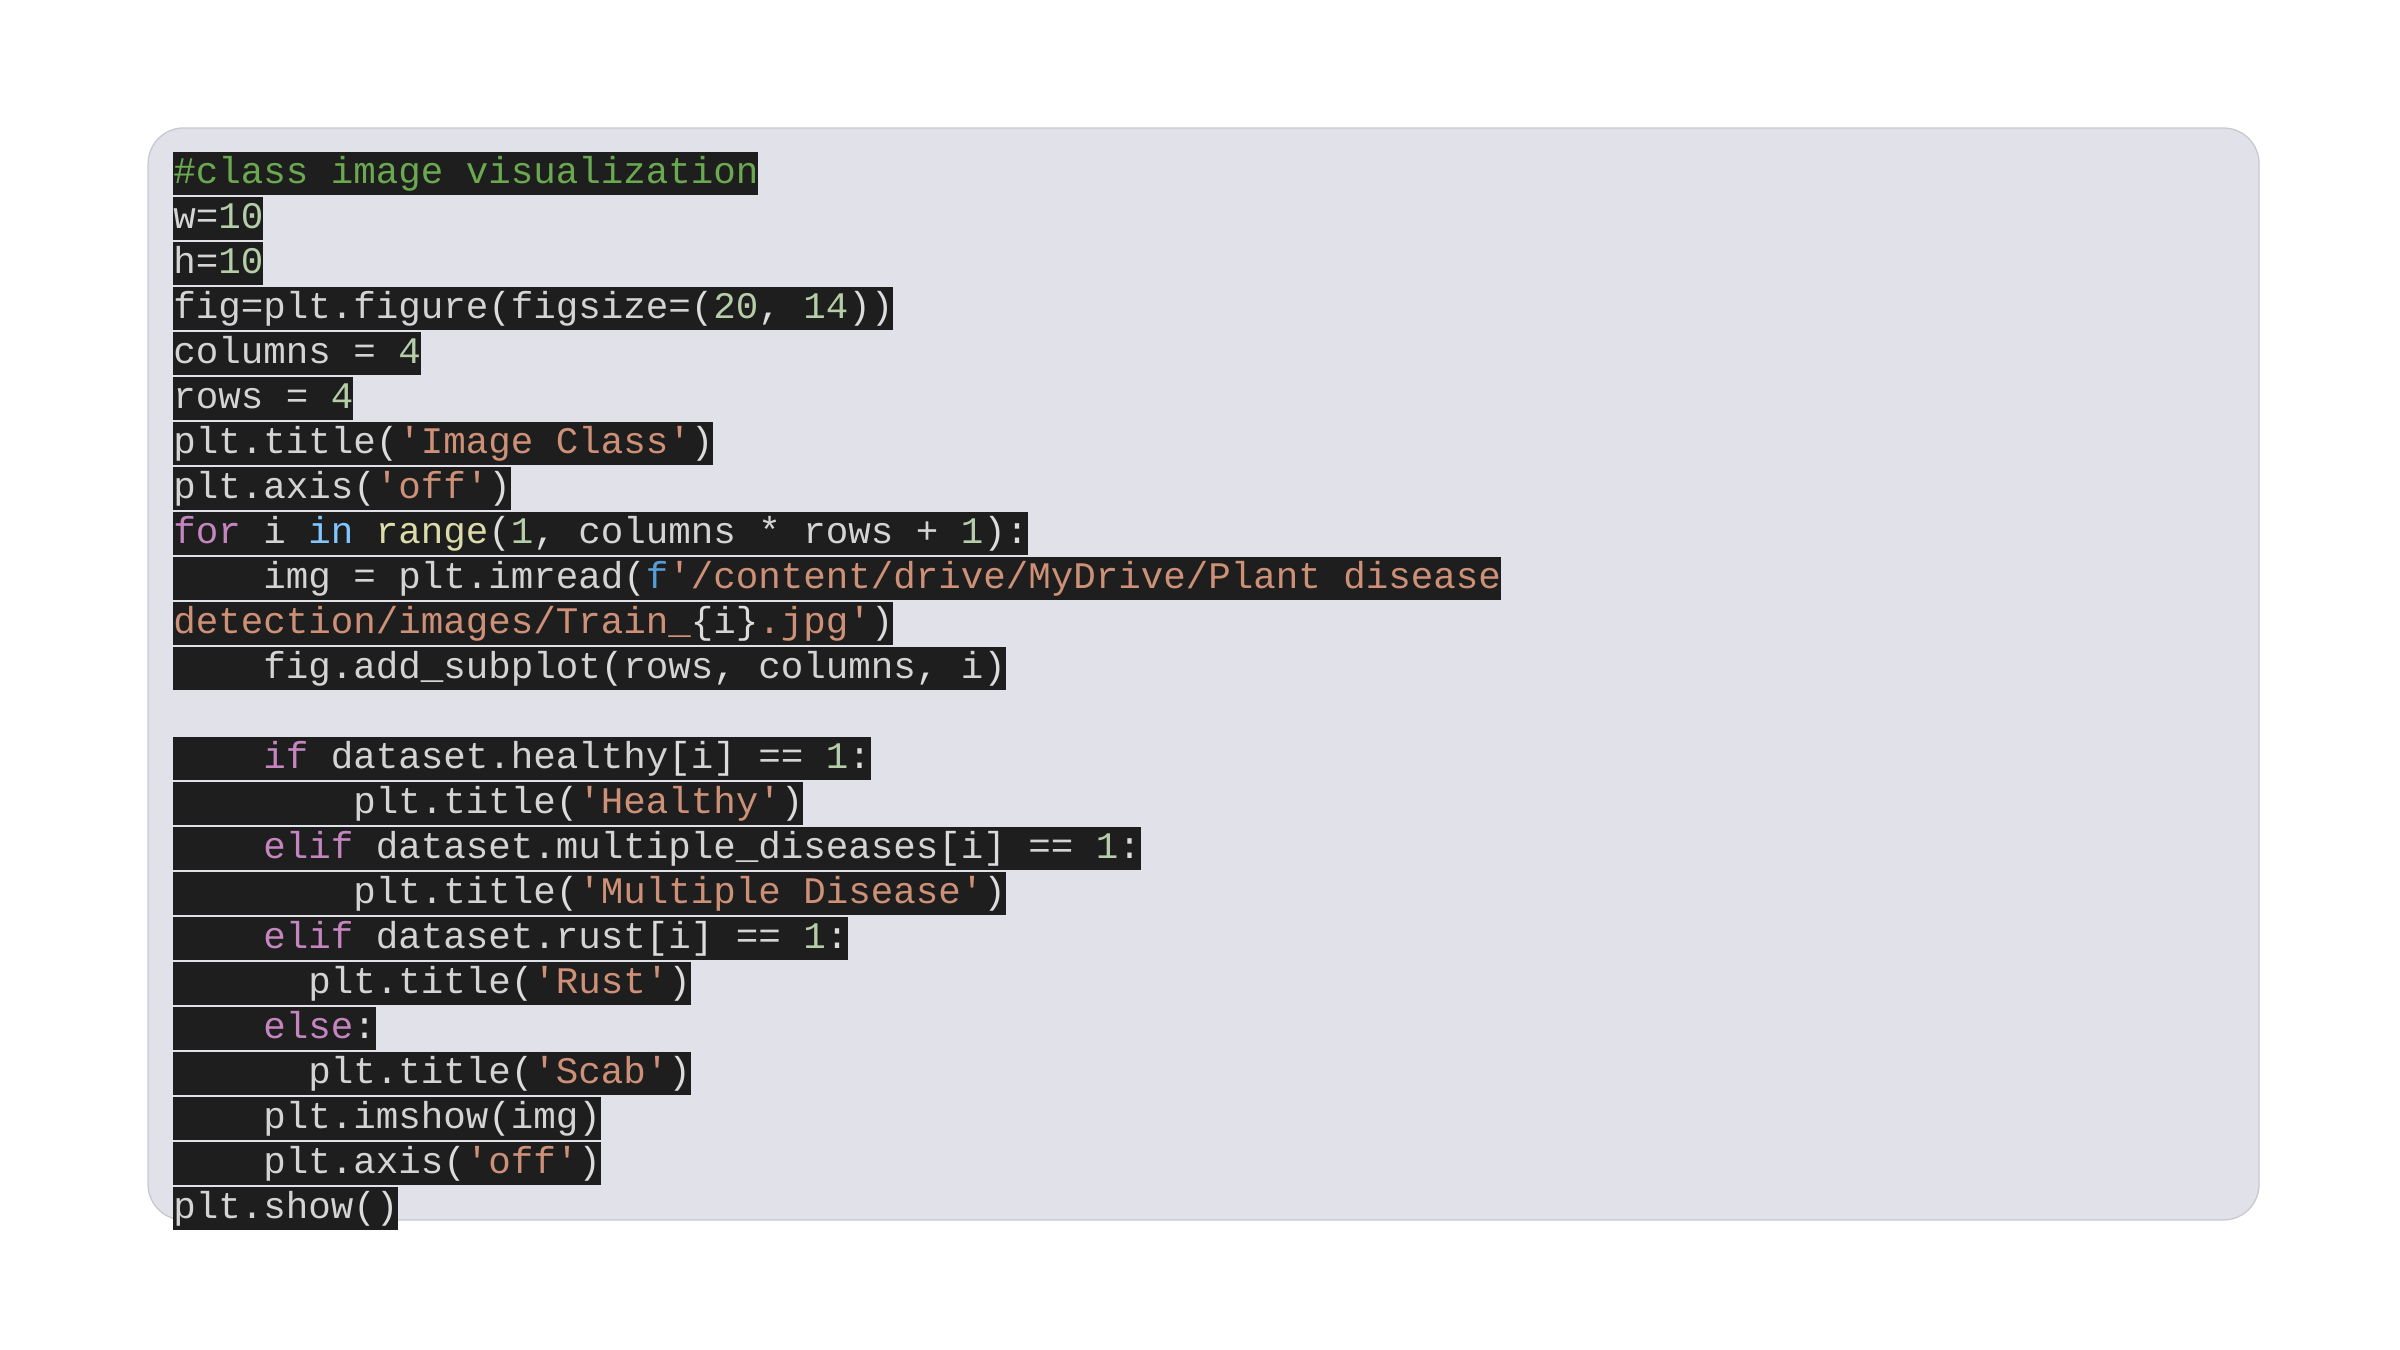

#class image visualization
w=10
h=10
fig=plt.figure(figsize=(20, 14))
columns = 4
rows = 4
plt.title('Image Class')
plt.axis('off')
for i in range(1, columns * rows + 1):
    img = plt.imread(f'/content/drive/MyDrive/Plant disease detection/images/Train_{i}.jpg')
    fig.add_subplot(rows, columns, i)
    if dataset.healthy[i] == 1:
        plt.title('Healthy')
    elif dataset.multiple_diseases[i] == 1:
        plt.title('Multiple Disease')
    elif dataset.rust[i] == 1:
      plt.title('Rust')
    else:
      plt.title('Scab')
    plt.imshow(img)
    plt.axis('off')
plt.show()